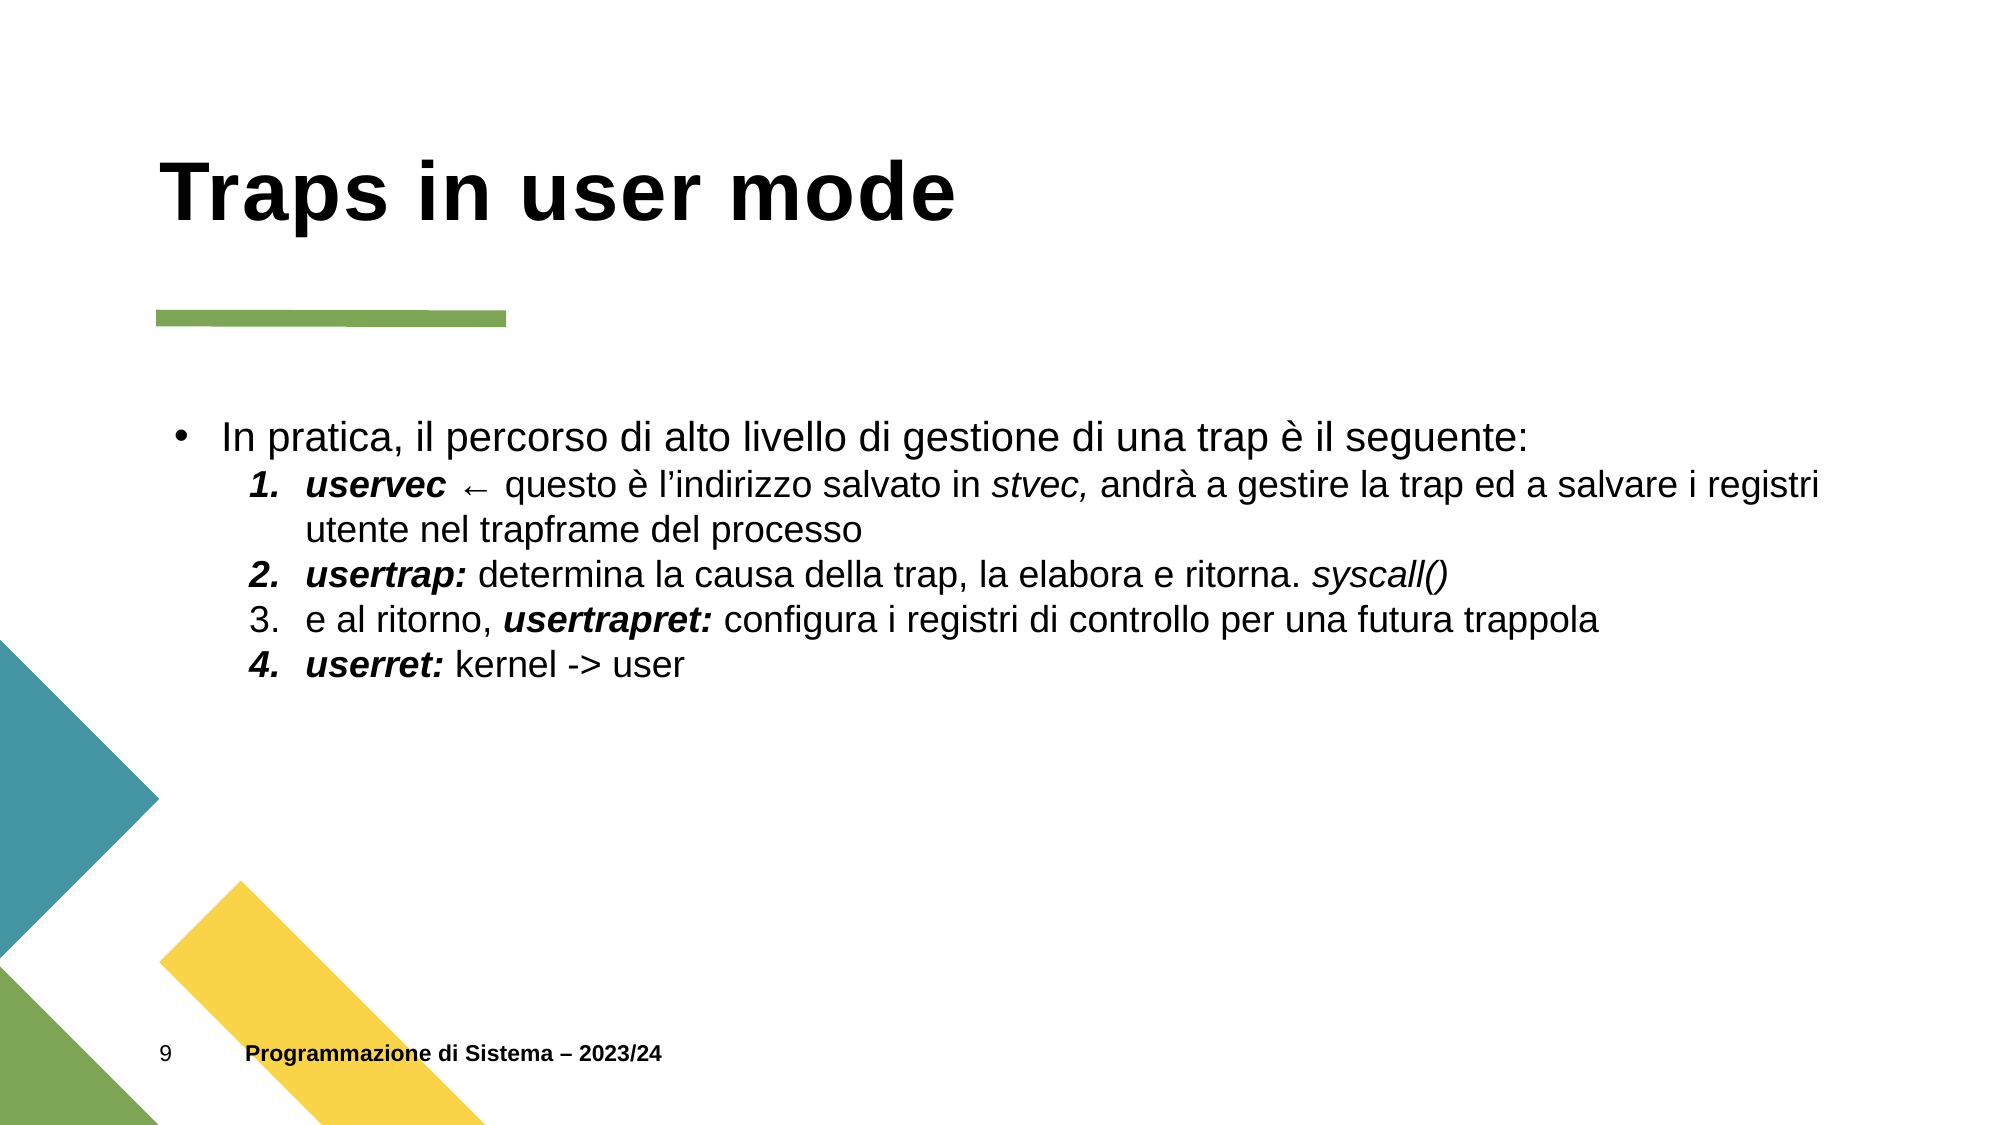

# Traps in user mode
In pratica, il percorso di alto livello di gestione di una trap è il seguente:
uservec ← questo è l’indirizzo salvato in stvec, andrà a gestire la trap ed a salvare i registri utente nel trapframe del processo
usertrap: determina la causa della trap, la elabora e ritorna. syscall()
e al ritorno, usertrapret: configura i registri di controllo per una futura trappola
userret: kernel -> user
9
Programmazione di Sistema – 2023/24